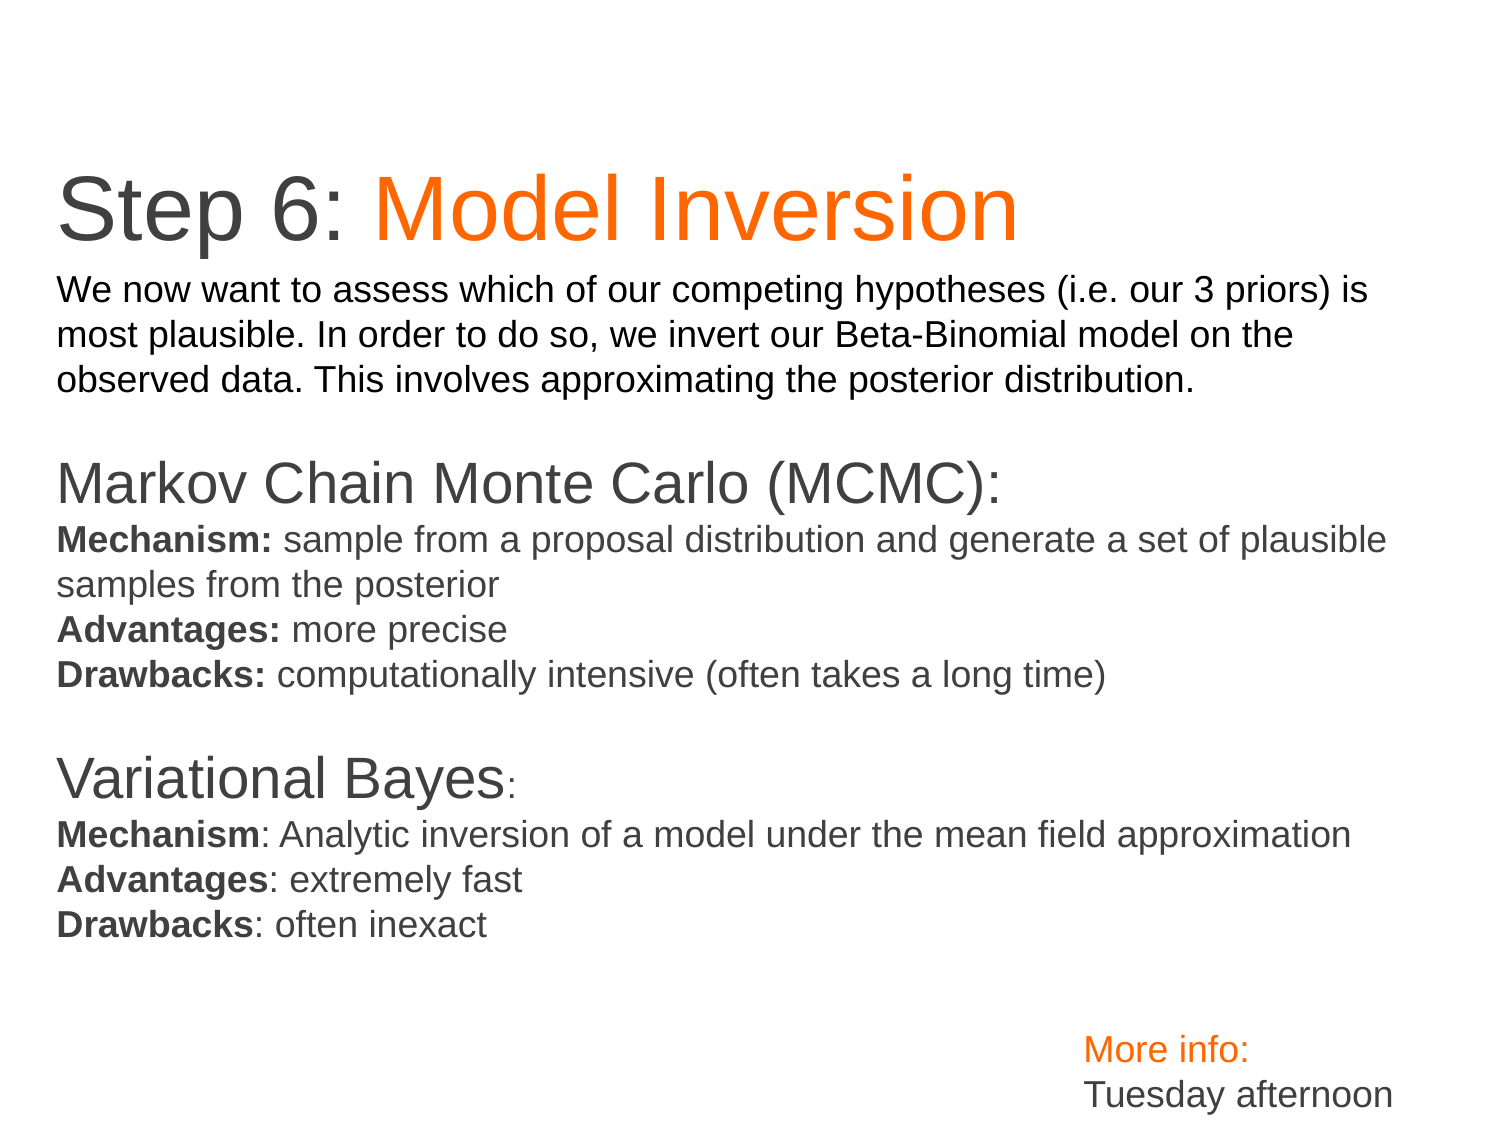

# Step 6: Model Inversion
We now want to assess which of our competing hypotheses (i.e. our 3 priors) is most plausible. In order to do so, we invert our Beta-Binomial model on the observed data. This involves approximating the posterior distribution.

Markov Chain Monte Carlo (MCMC):
Mechanism: sample from a proposal distribution and generate a set of plausible samples from the posterior
Advantages: more precise
Drawbacks: computationally intensive (often takes a long time)

Variational Bayes:
Mechanism: Analytic inversion of a model under the mean field approximation
Advantages: extremely fast
Drawbacks: often inexact
More info:
Tuesday afternoon